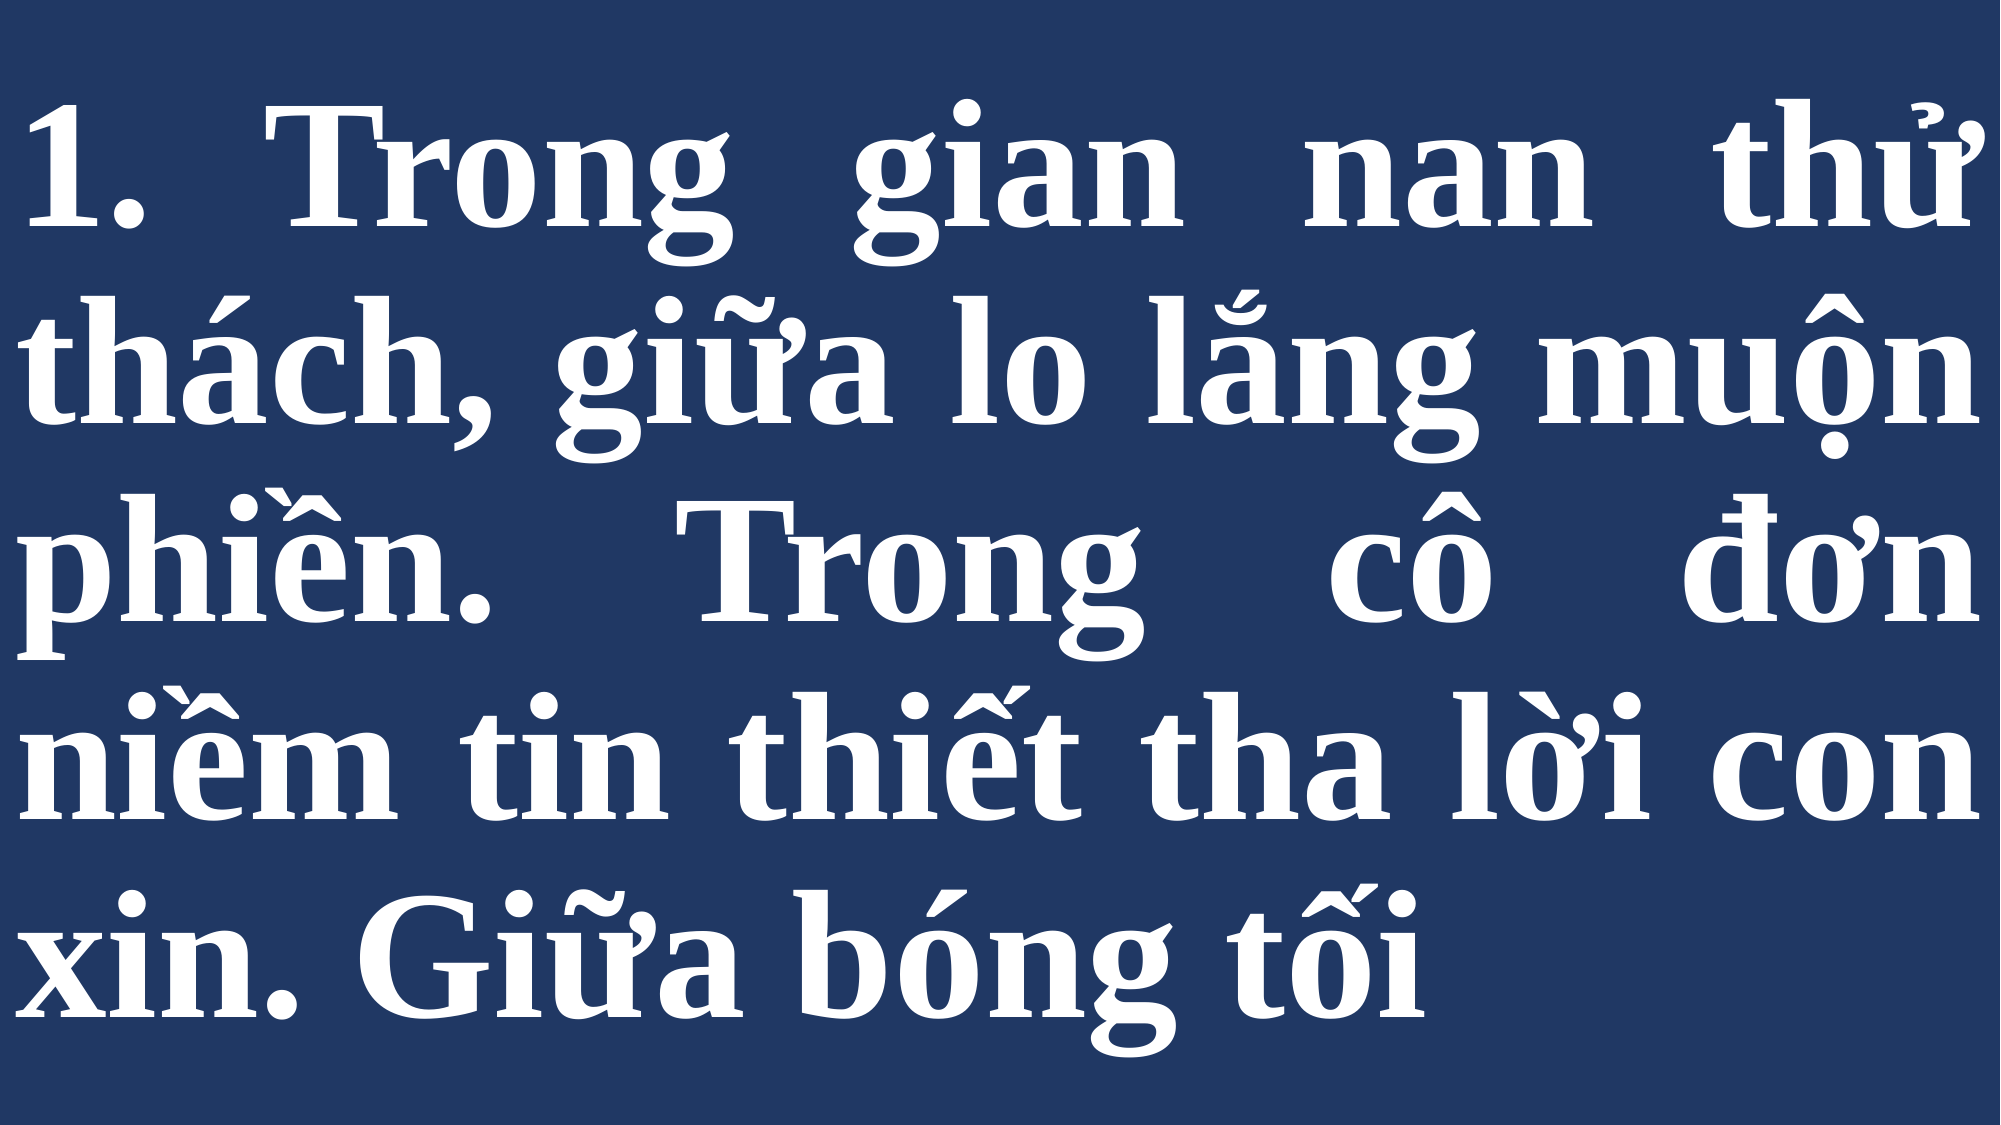

# 1. Trong gian nan thử thách, giữa lo lắng muộn phiền. Trong cô đơn niềm tin thiết tha lời con xin. Giữa bóng tối